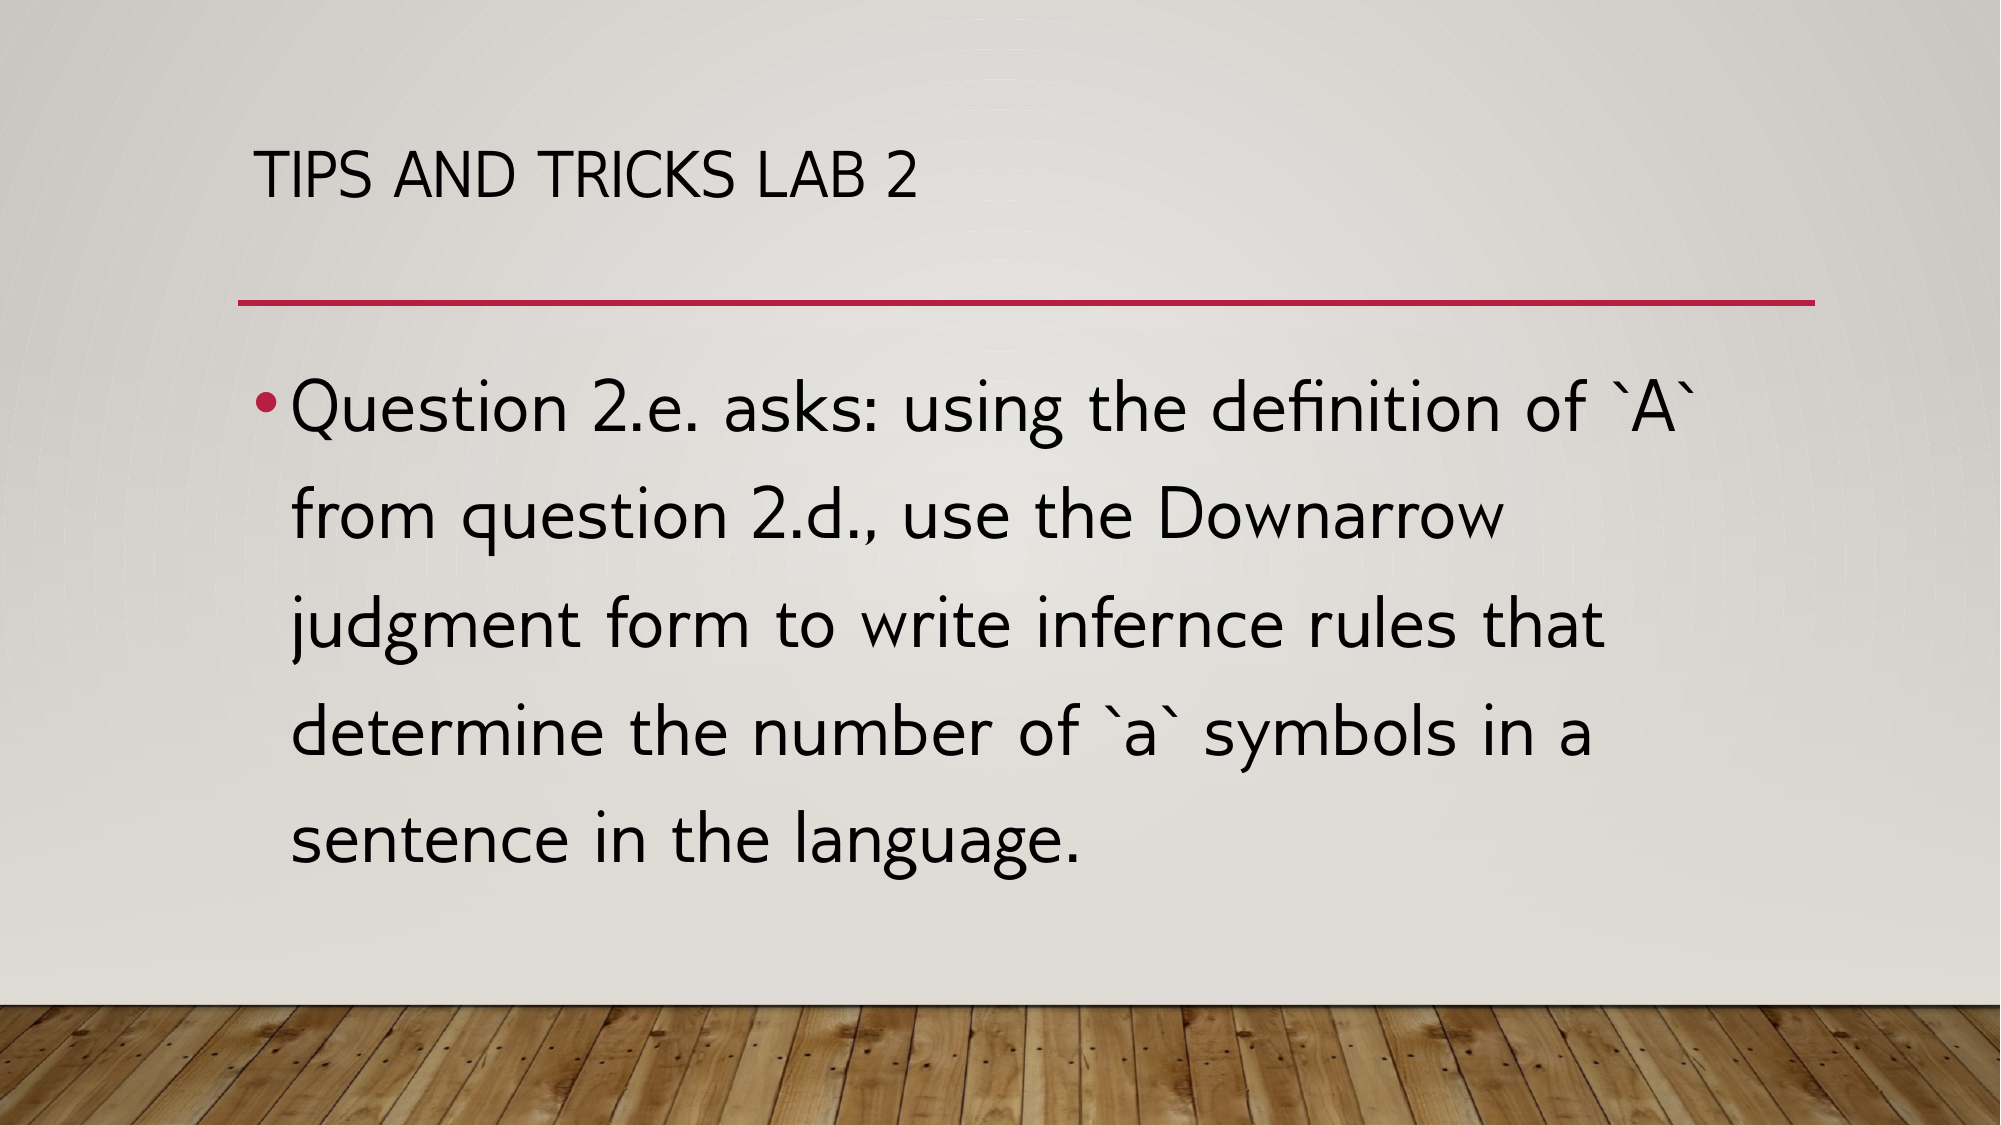

# Tips and Tricks Lab 2
Question 2.e. asks: using the definition of `A` from question 2.d., use the Downarrow judgment form to write infernce rules that determine the number of `a` symbols in a sentence in the language.